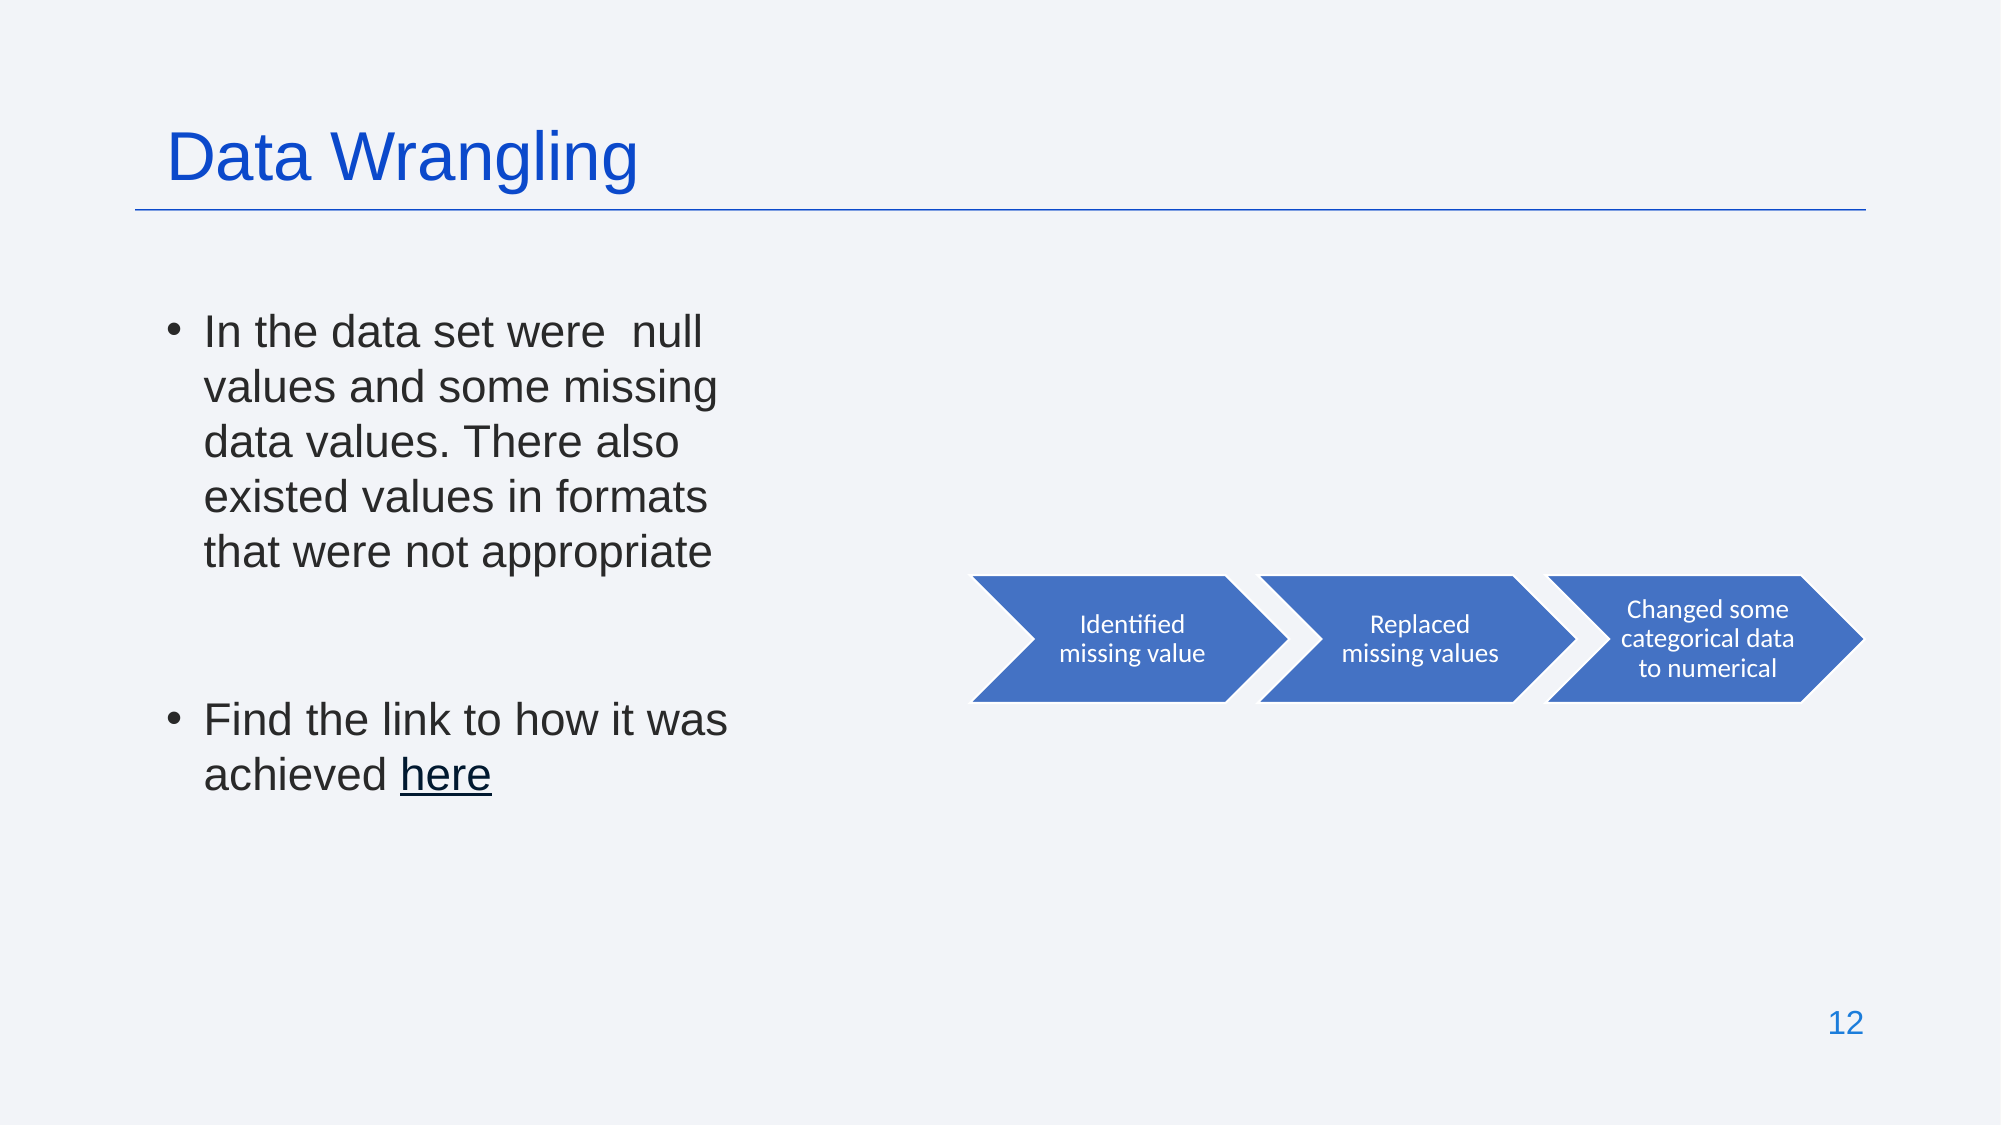

Data Wrangling
In the data set were  null values and some missing data values. There also existed values in formats that were not appropriate

Find the link to how it was achieved here
Identified missing value
Replaced missing values
Changed some categorical data to numerical
12